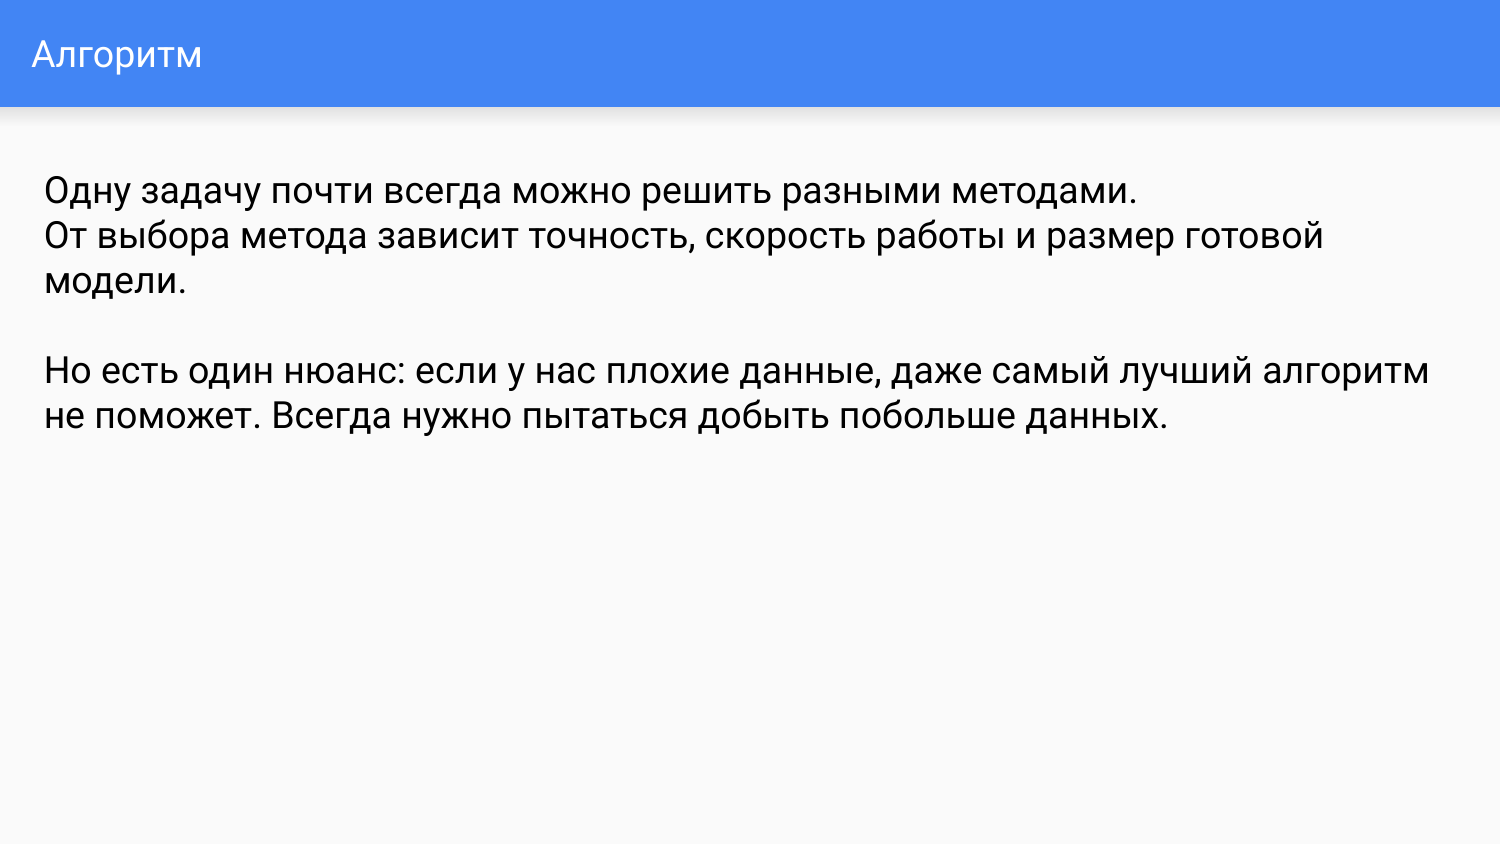

# Алгоритм
Одну задачу почти всегда можно решить разными методами.
От выбора метода зависит точность, скорость работы и размер готовой модели.

Но есть один нюанс: если у нас плохие данные, даже самый лучший алгоритм не поможет. Всегда нужно пытаться добыть побольше данных.